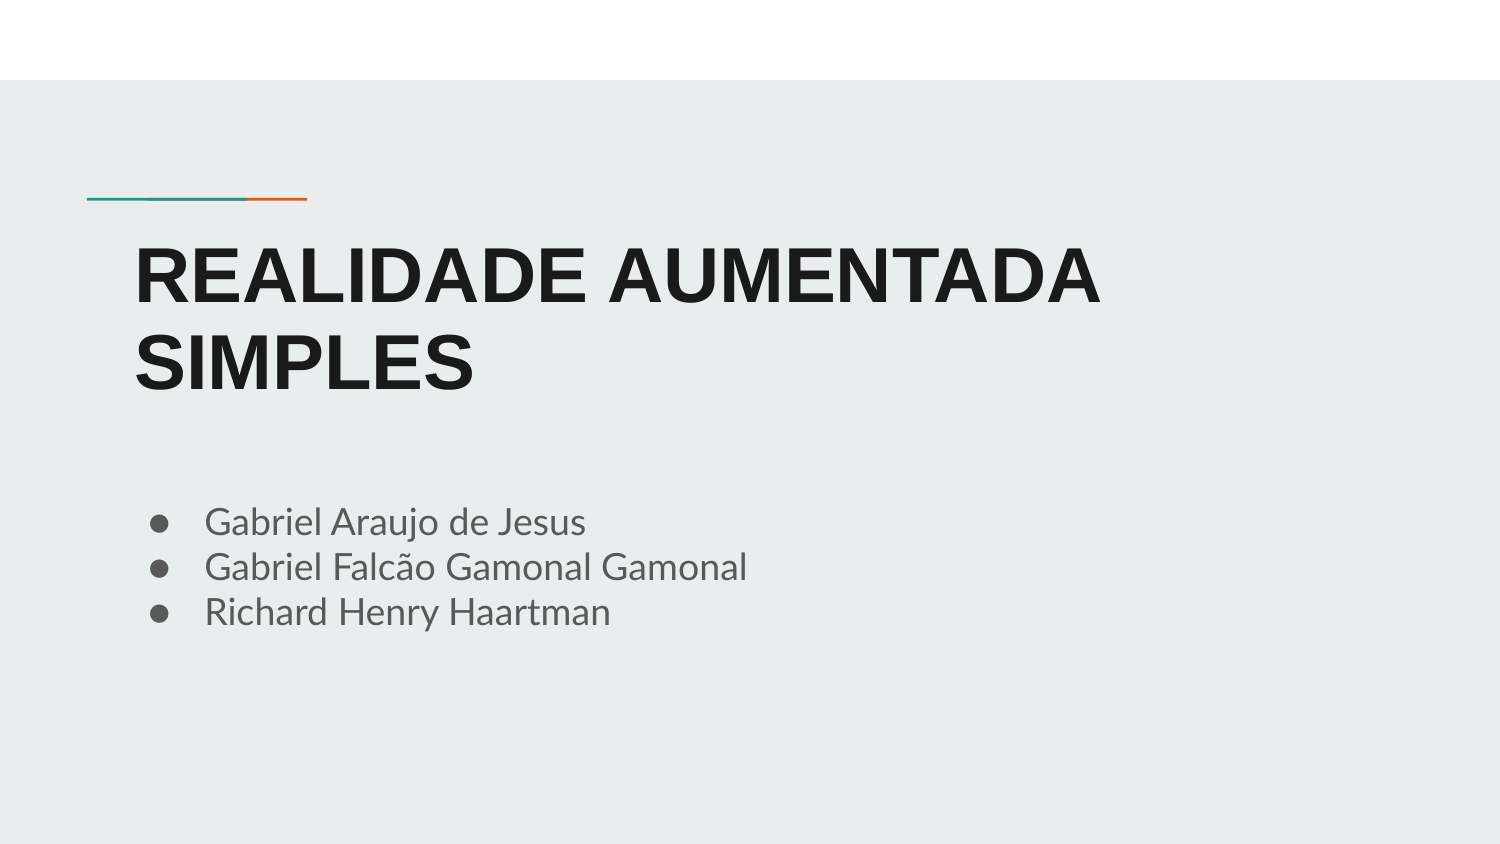

# REALIDADE AUMENTADA SIMPLES
Gabriel Araujo de Jesus
Gabriel Falcão Gamonal Gamonal
Richard Henry Haartman